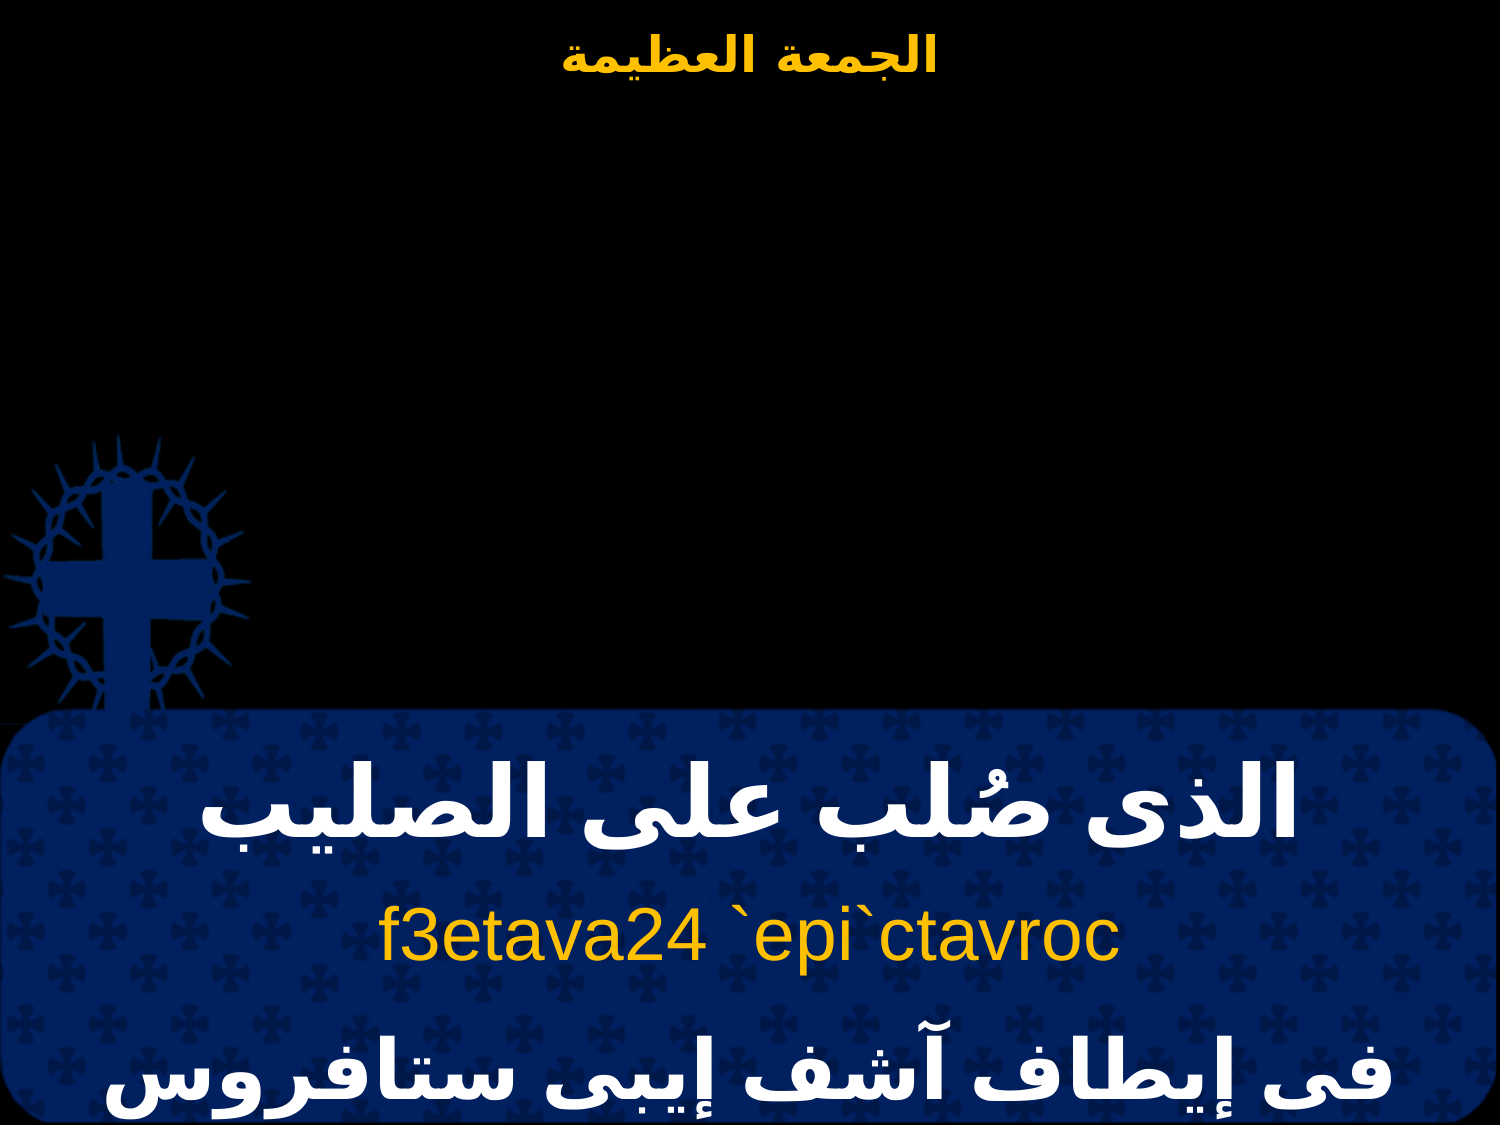

# الذى صُلب على الصليب
f3etava24 `epi`ctavroc
فى إيطاف آشف إيبى ستافروس